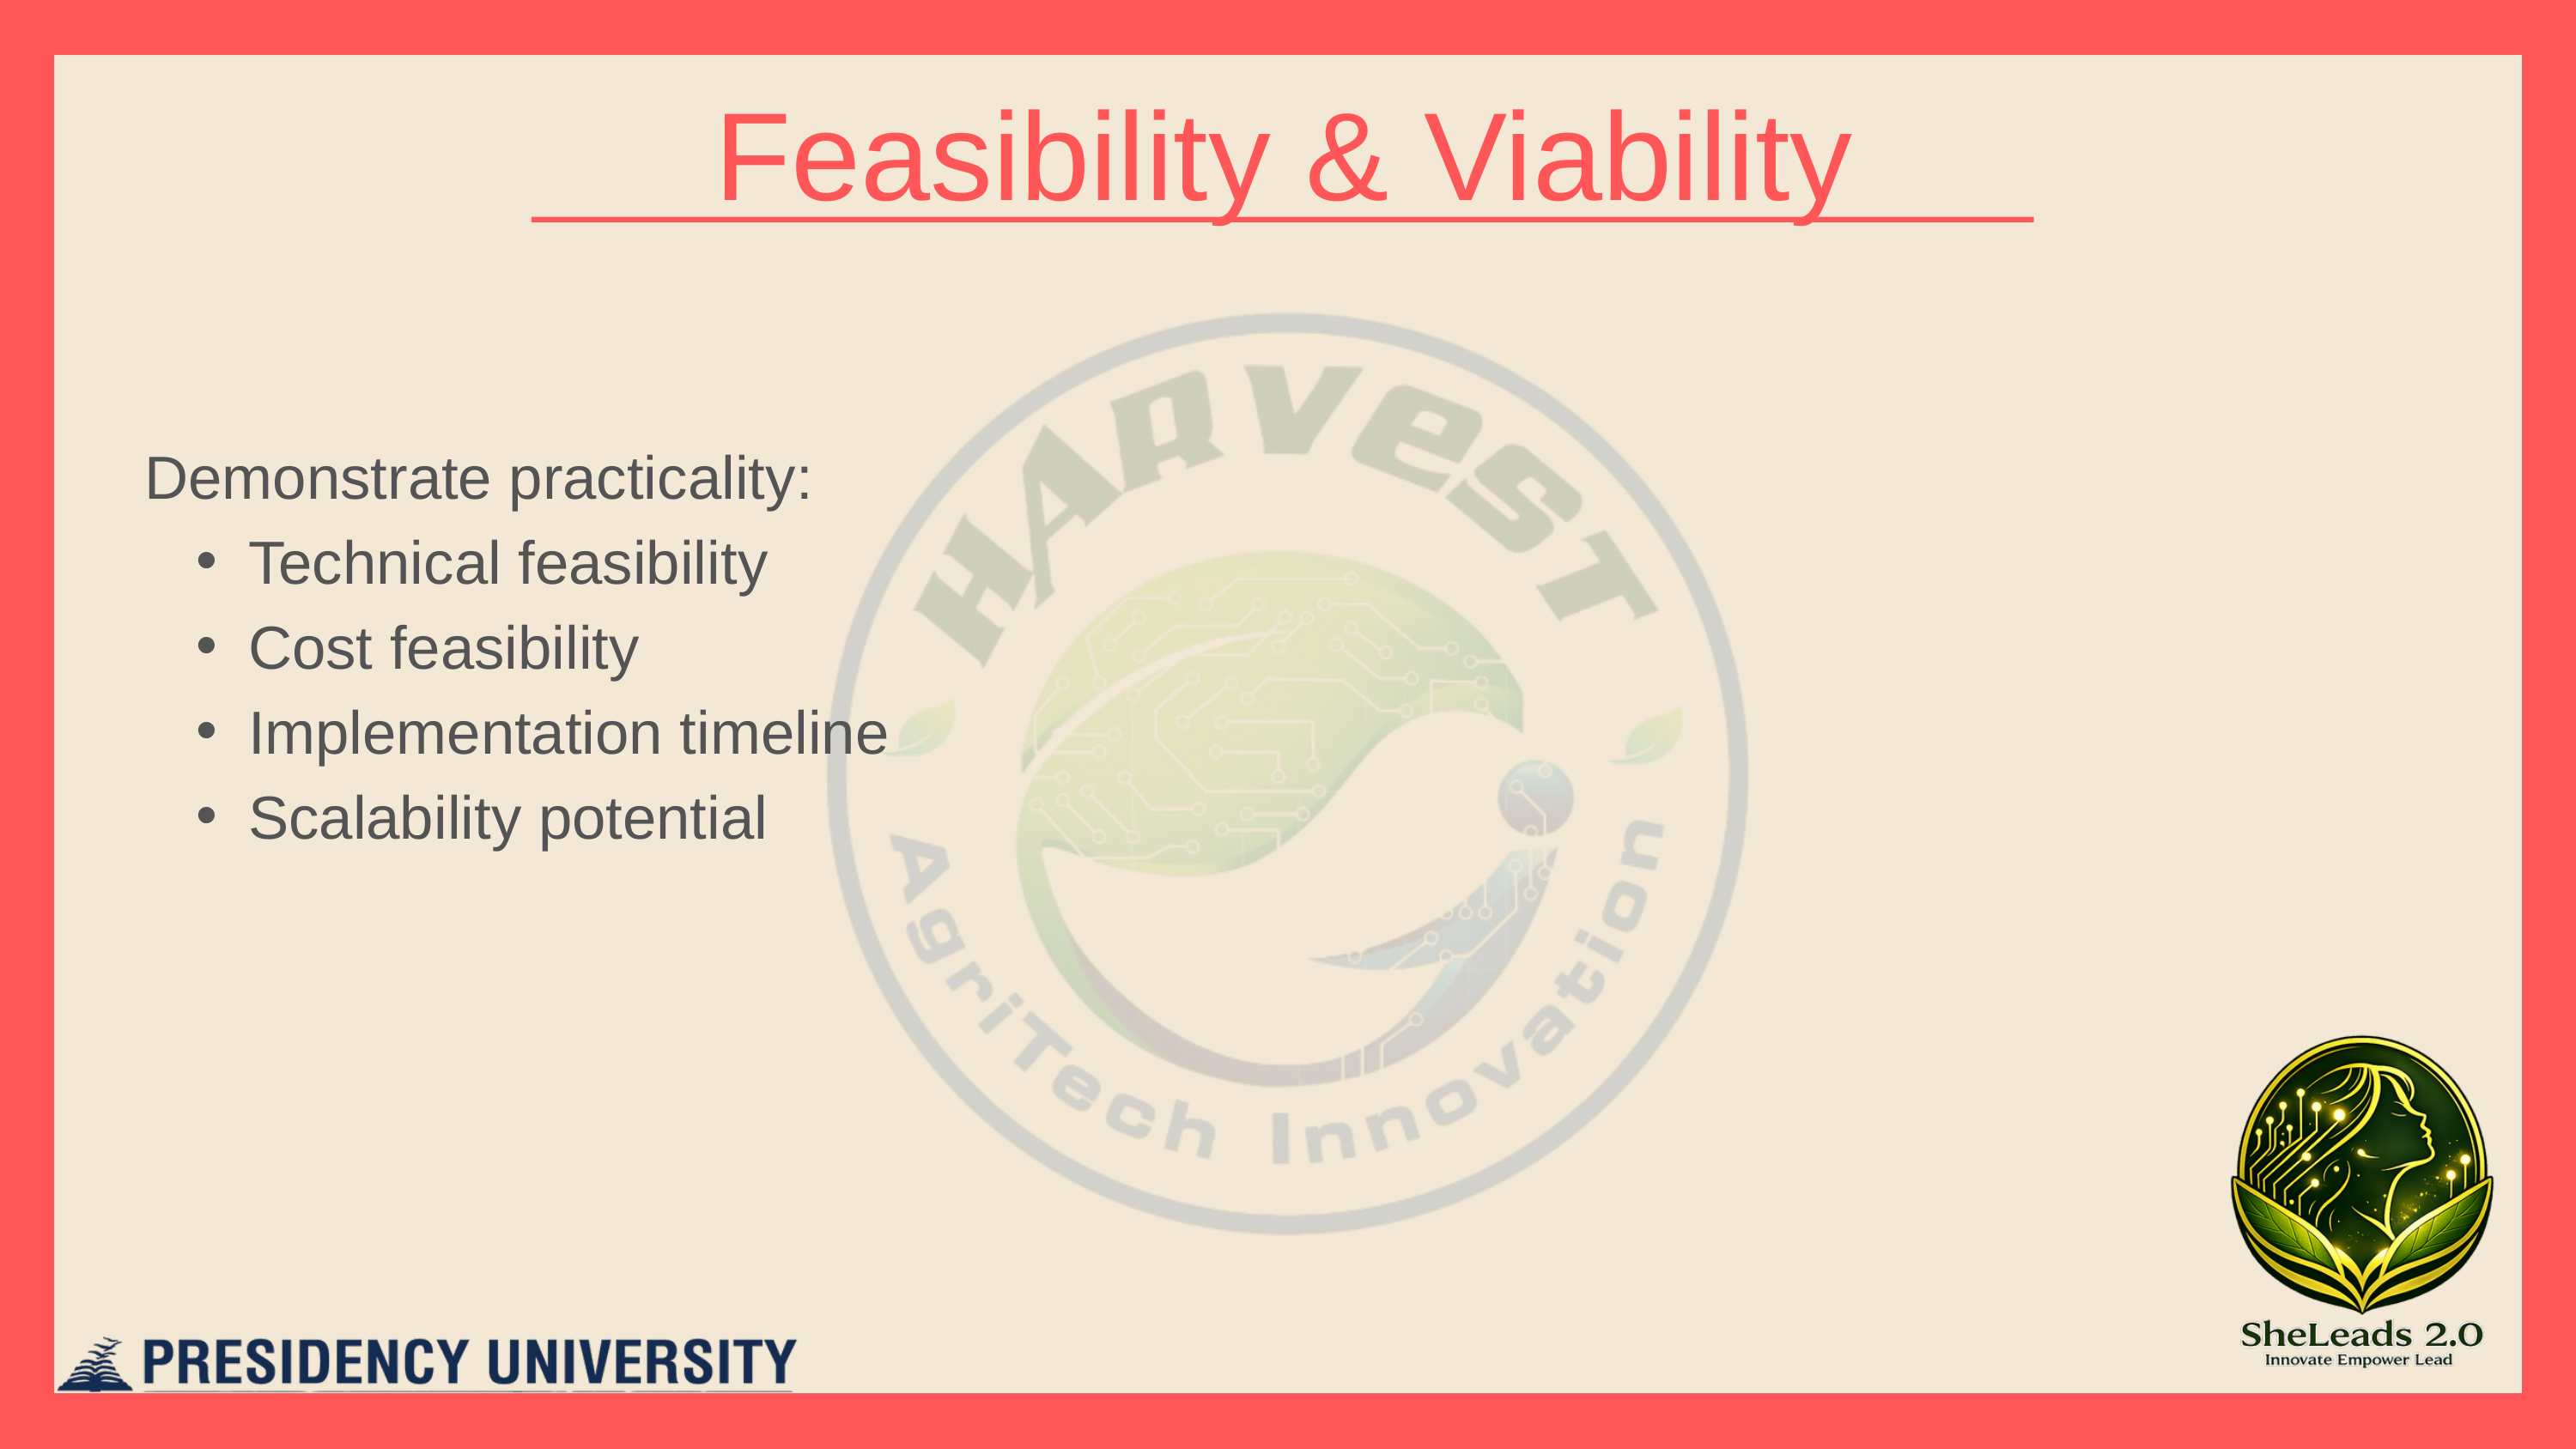

Feasibility & Viability

Demonstrate practicality:
Technical feasibility
Cost feasibility
Implementation timeline
Scalability potential